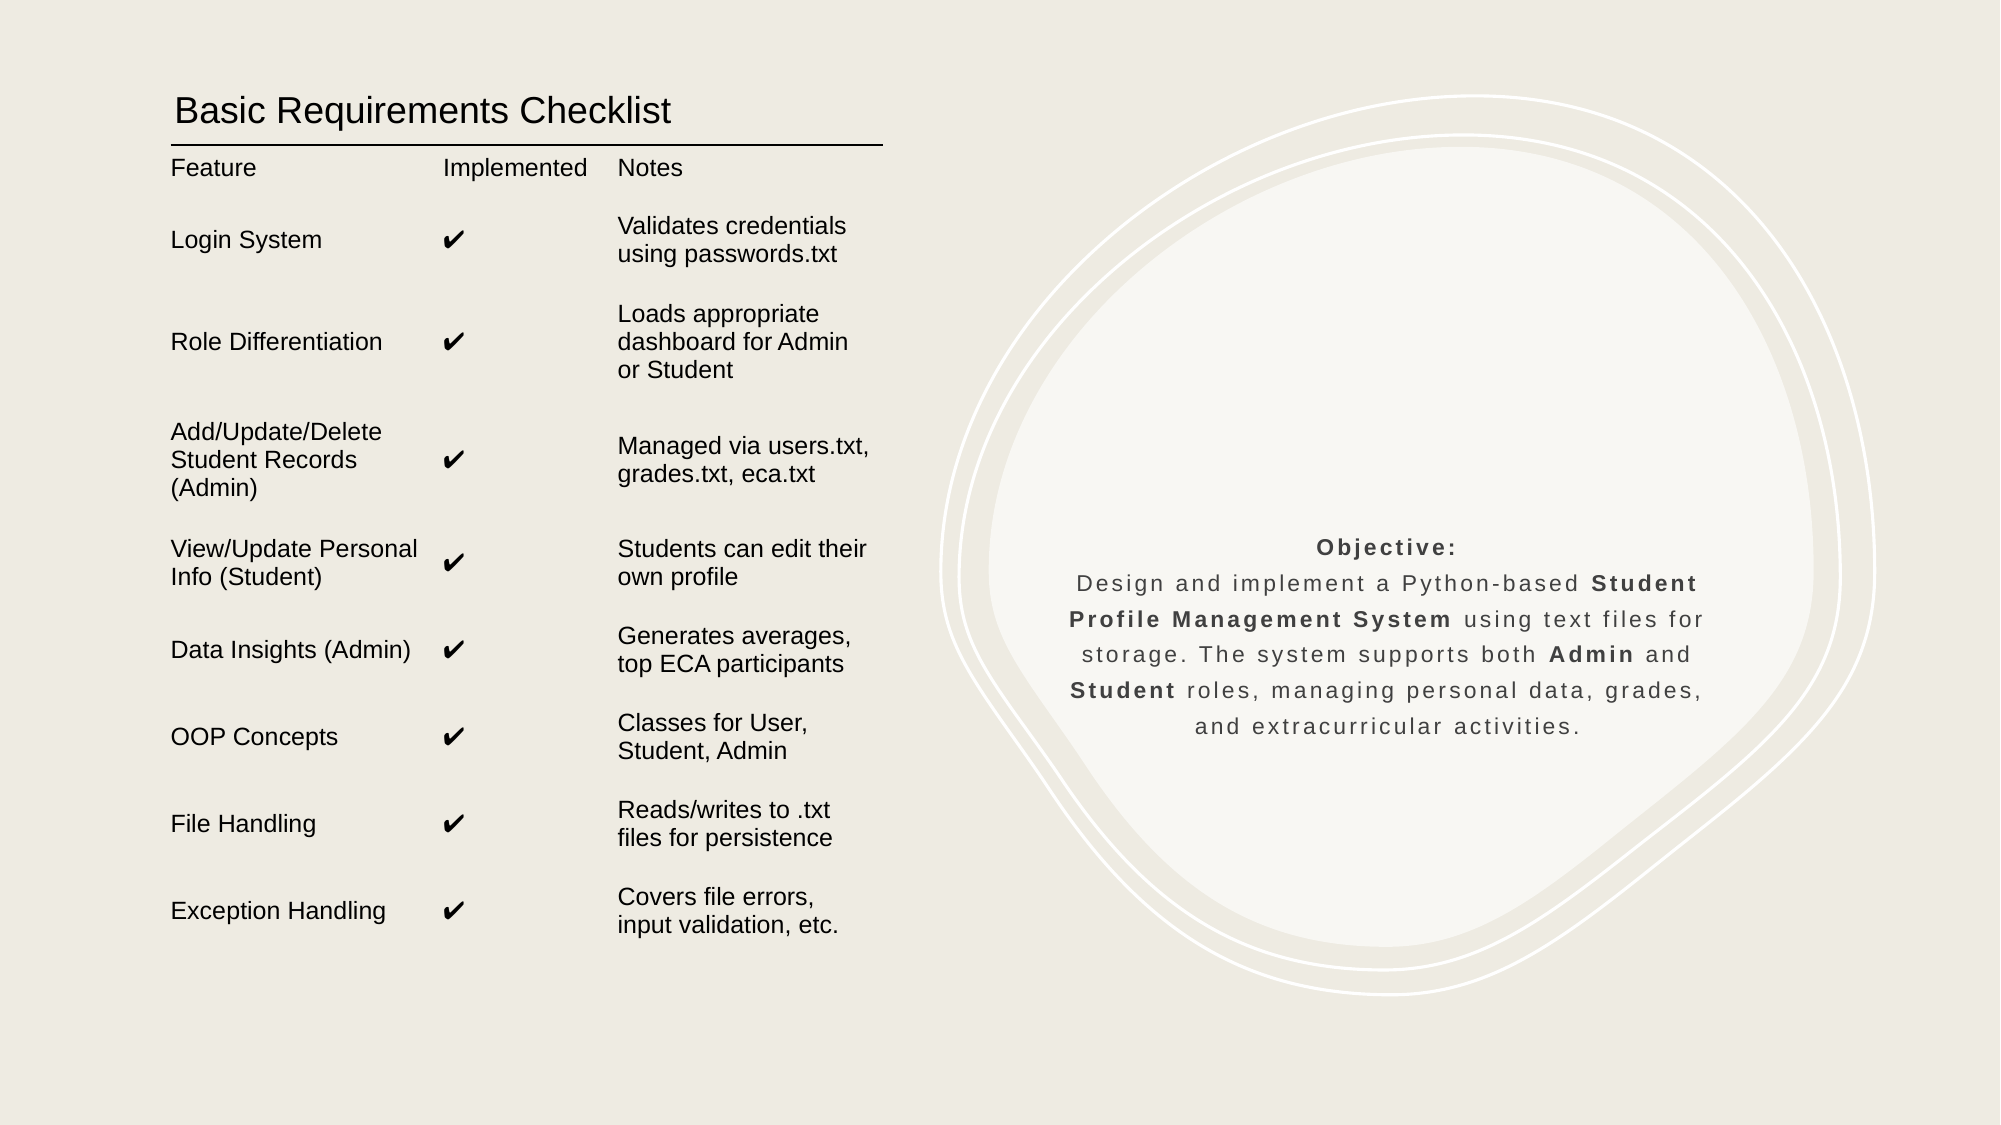

Basic Requirements Checklist

| Feature | Implemented | Notes |
| --- | --- | --- |
| Login System | ✔️ | Validates credentials using passwords.txt |
| Role Differentiation | ✔️ | Loads appropriate dashboard for Admin or Student |
| Add/Update/Delete Student Records (Admin) | ✔️ | Managed via users.txt, grades.txt, eca.txt |
| View/Update Personal Info (Student) | ✔️ | Students can edit their own profile |
| Data Insights (Admin) | ✔️ | Generates averages, top ECA participants |
| OOP Concepts | ✔️ | Classes for User, Student, Admin |
| File Handling | ✔️ | Reads/writes to .txt files for persistence |
| Exception Handling | ✔️ | Covers file errors, input validation, etc. |

Objective:
Design and implement a Python-based Student Profile Management System using text files for storage. The system supports both Admin and Student roles, managing personal data, grades, and extracurricular activities.